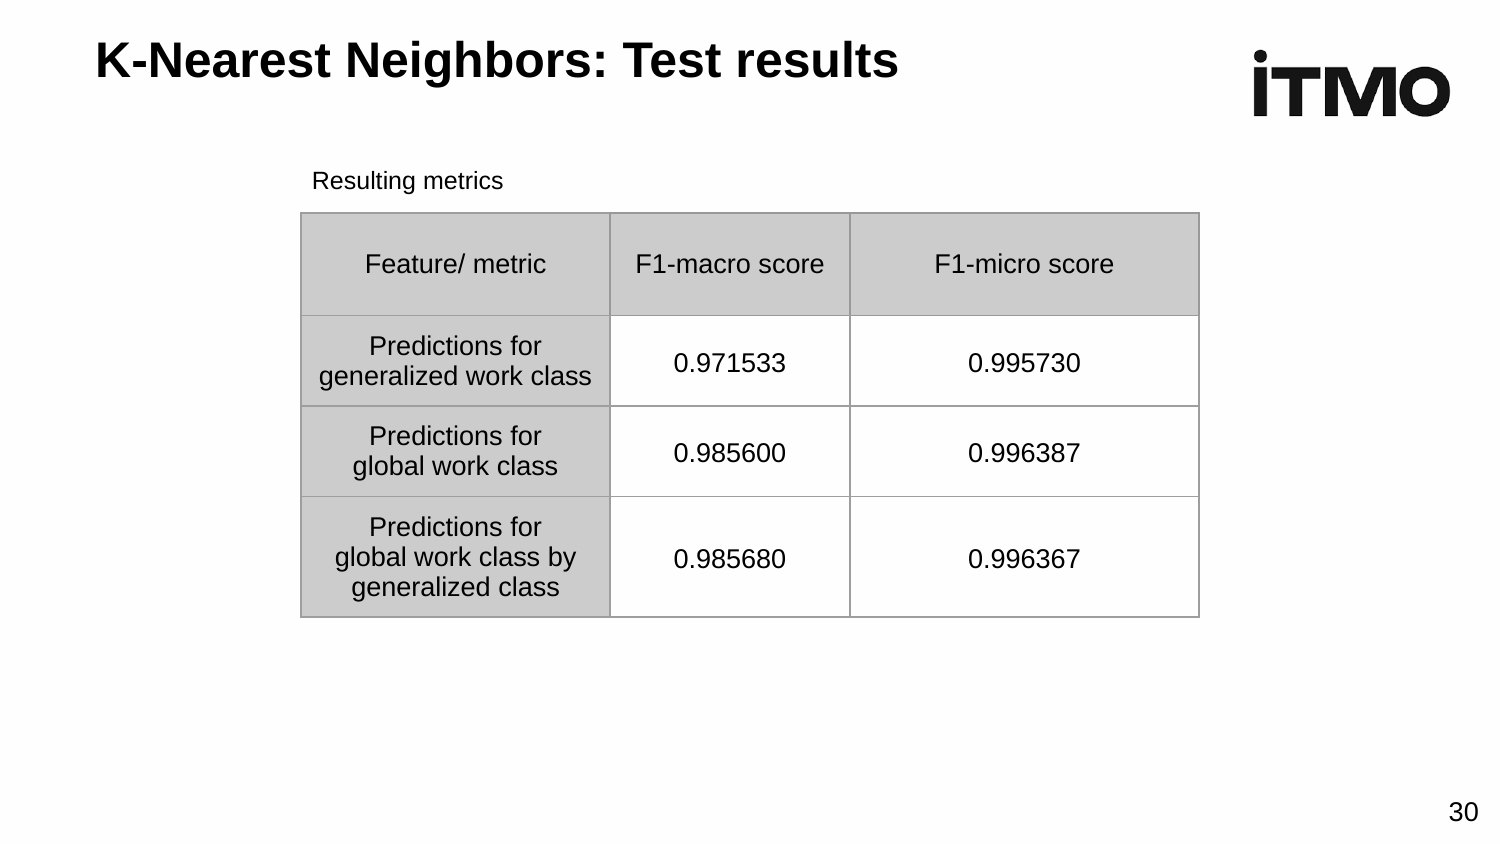

# K-Nearest Neighbors: Test results
 Resulting metrics
| Feature/ metric | F1-macro score | F1-micro score |
| --- | --- | --- |
| Predictions for generalized work class | 0.971533 | 0.995730 |
| Predictions for global work class | 0.985600 | 0.996387 |
| Predictions for global work class by generalized class | 0.985680 | 0.996367 |
30